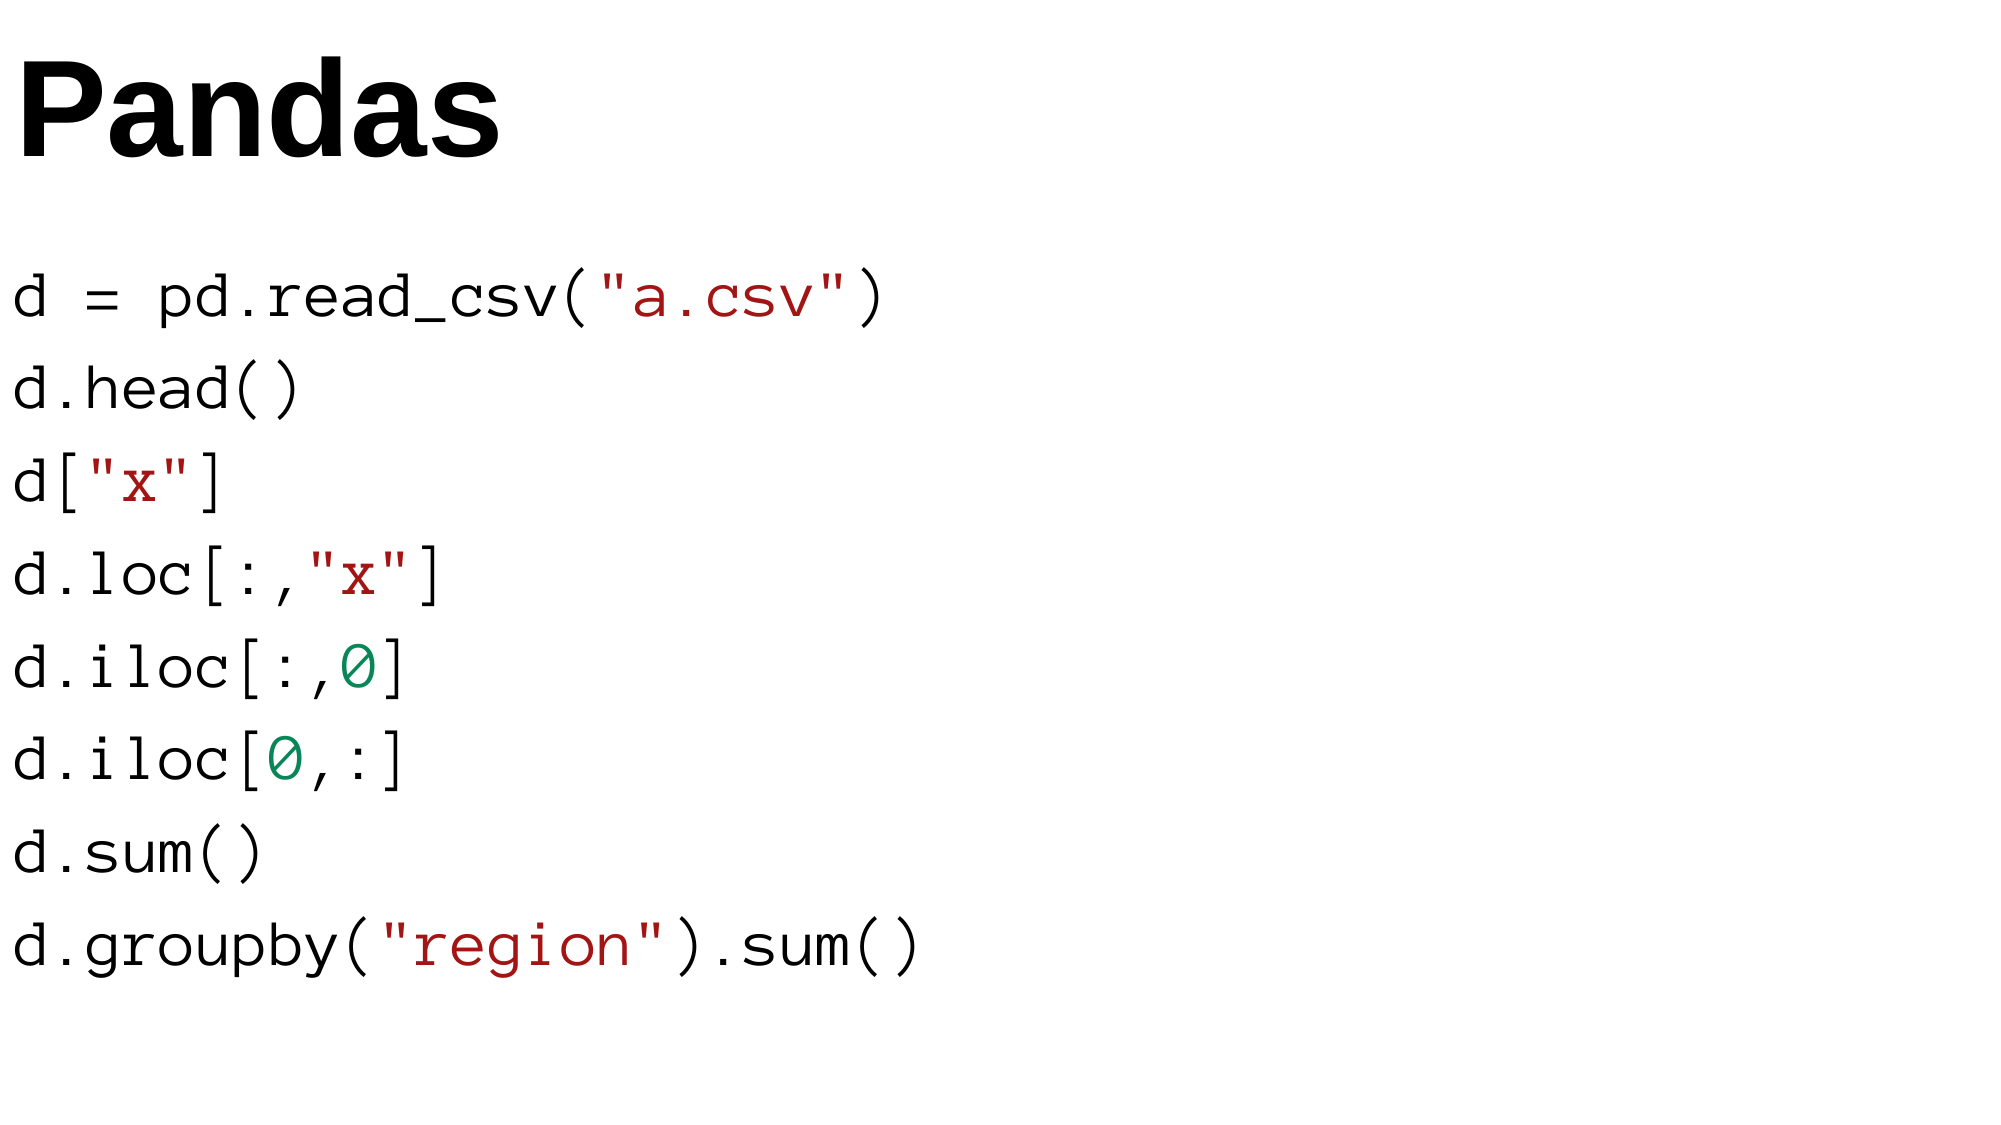

# Pandas
d = pd.read_csv("a.csv")
d.head()
d["x"]
d.loc[:,"x"]
d.iloc[:,0]
d.iloc[0,:]
d.sum()
d.groupby("region").sum()